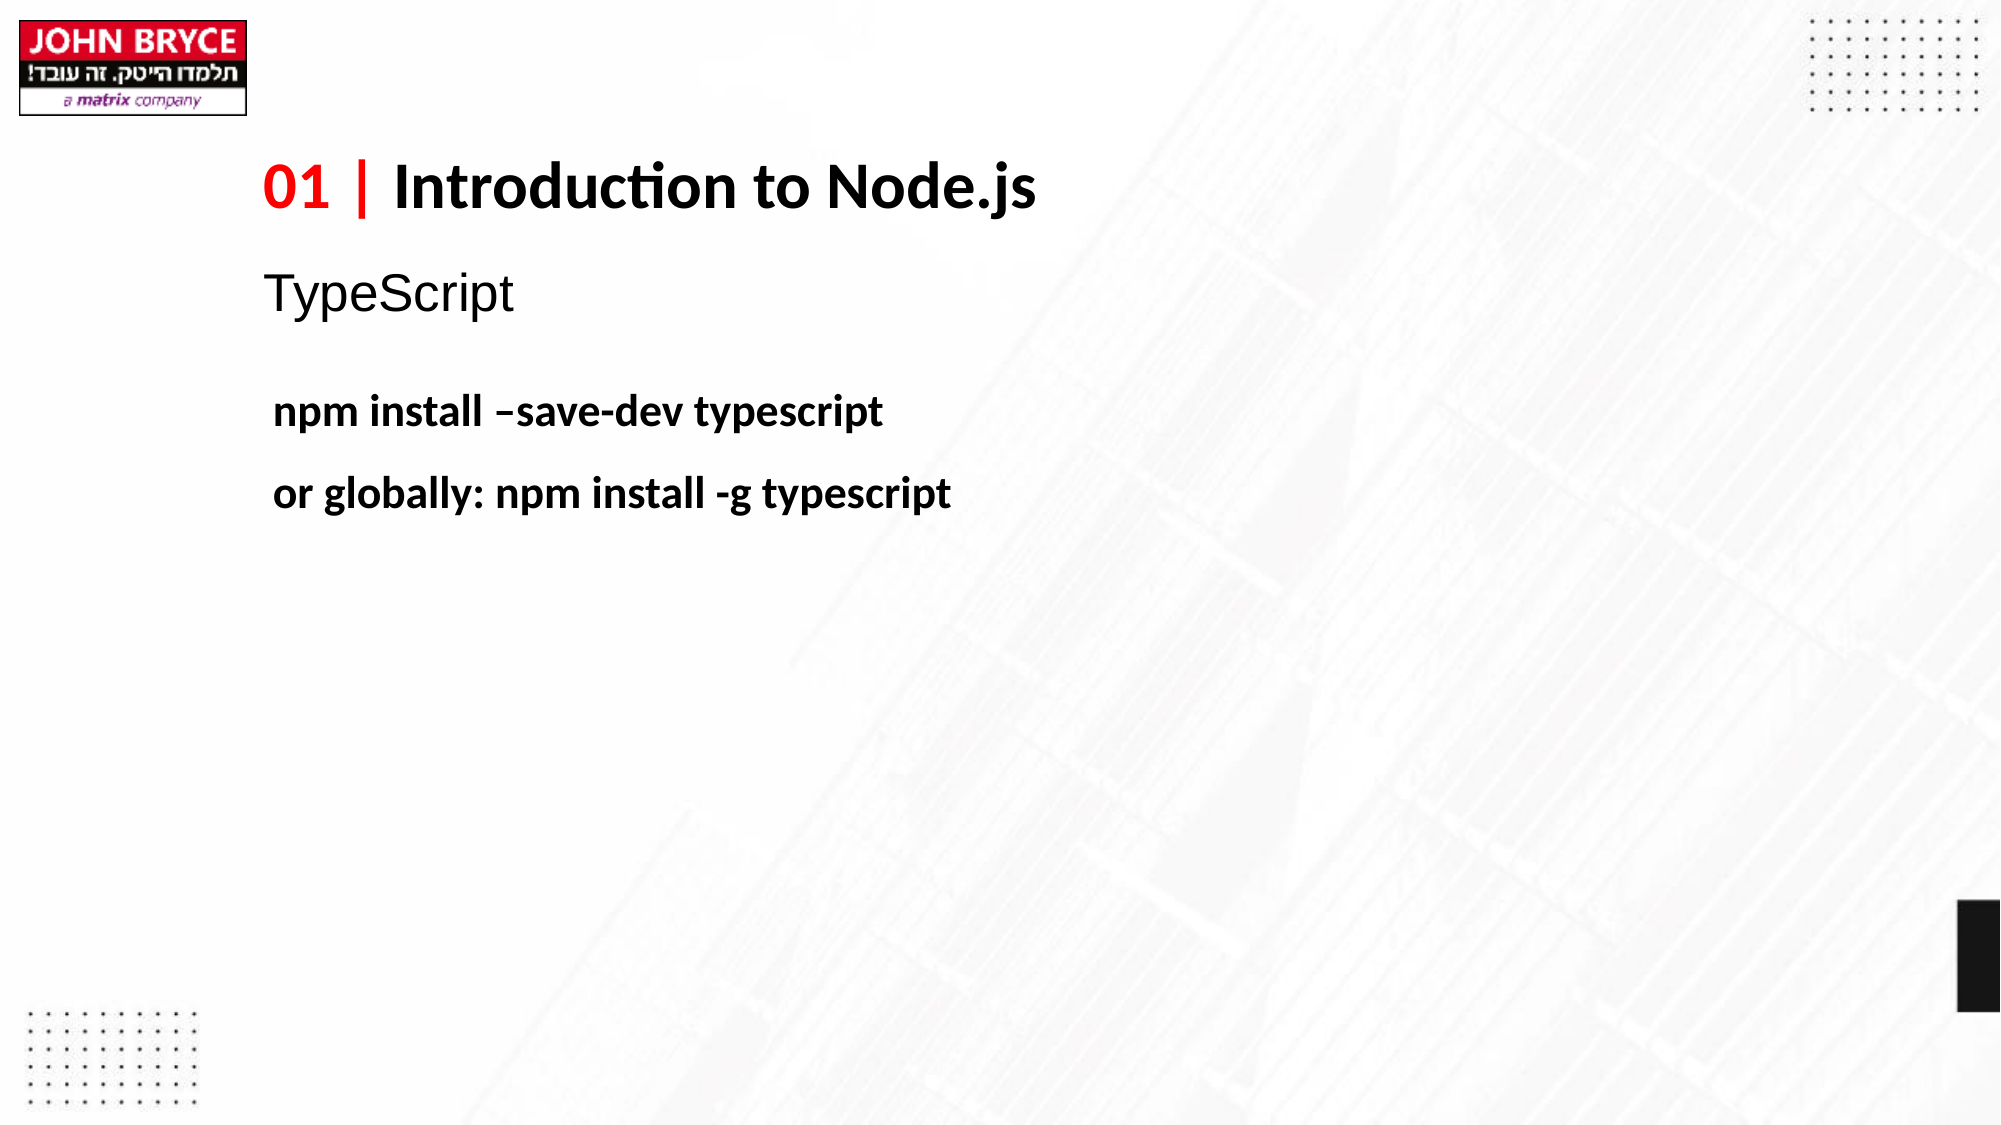

# 01 | Introduction to Node.js
TypeScript
npm install –save-dev typescript
or globally: npm install -g typescript